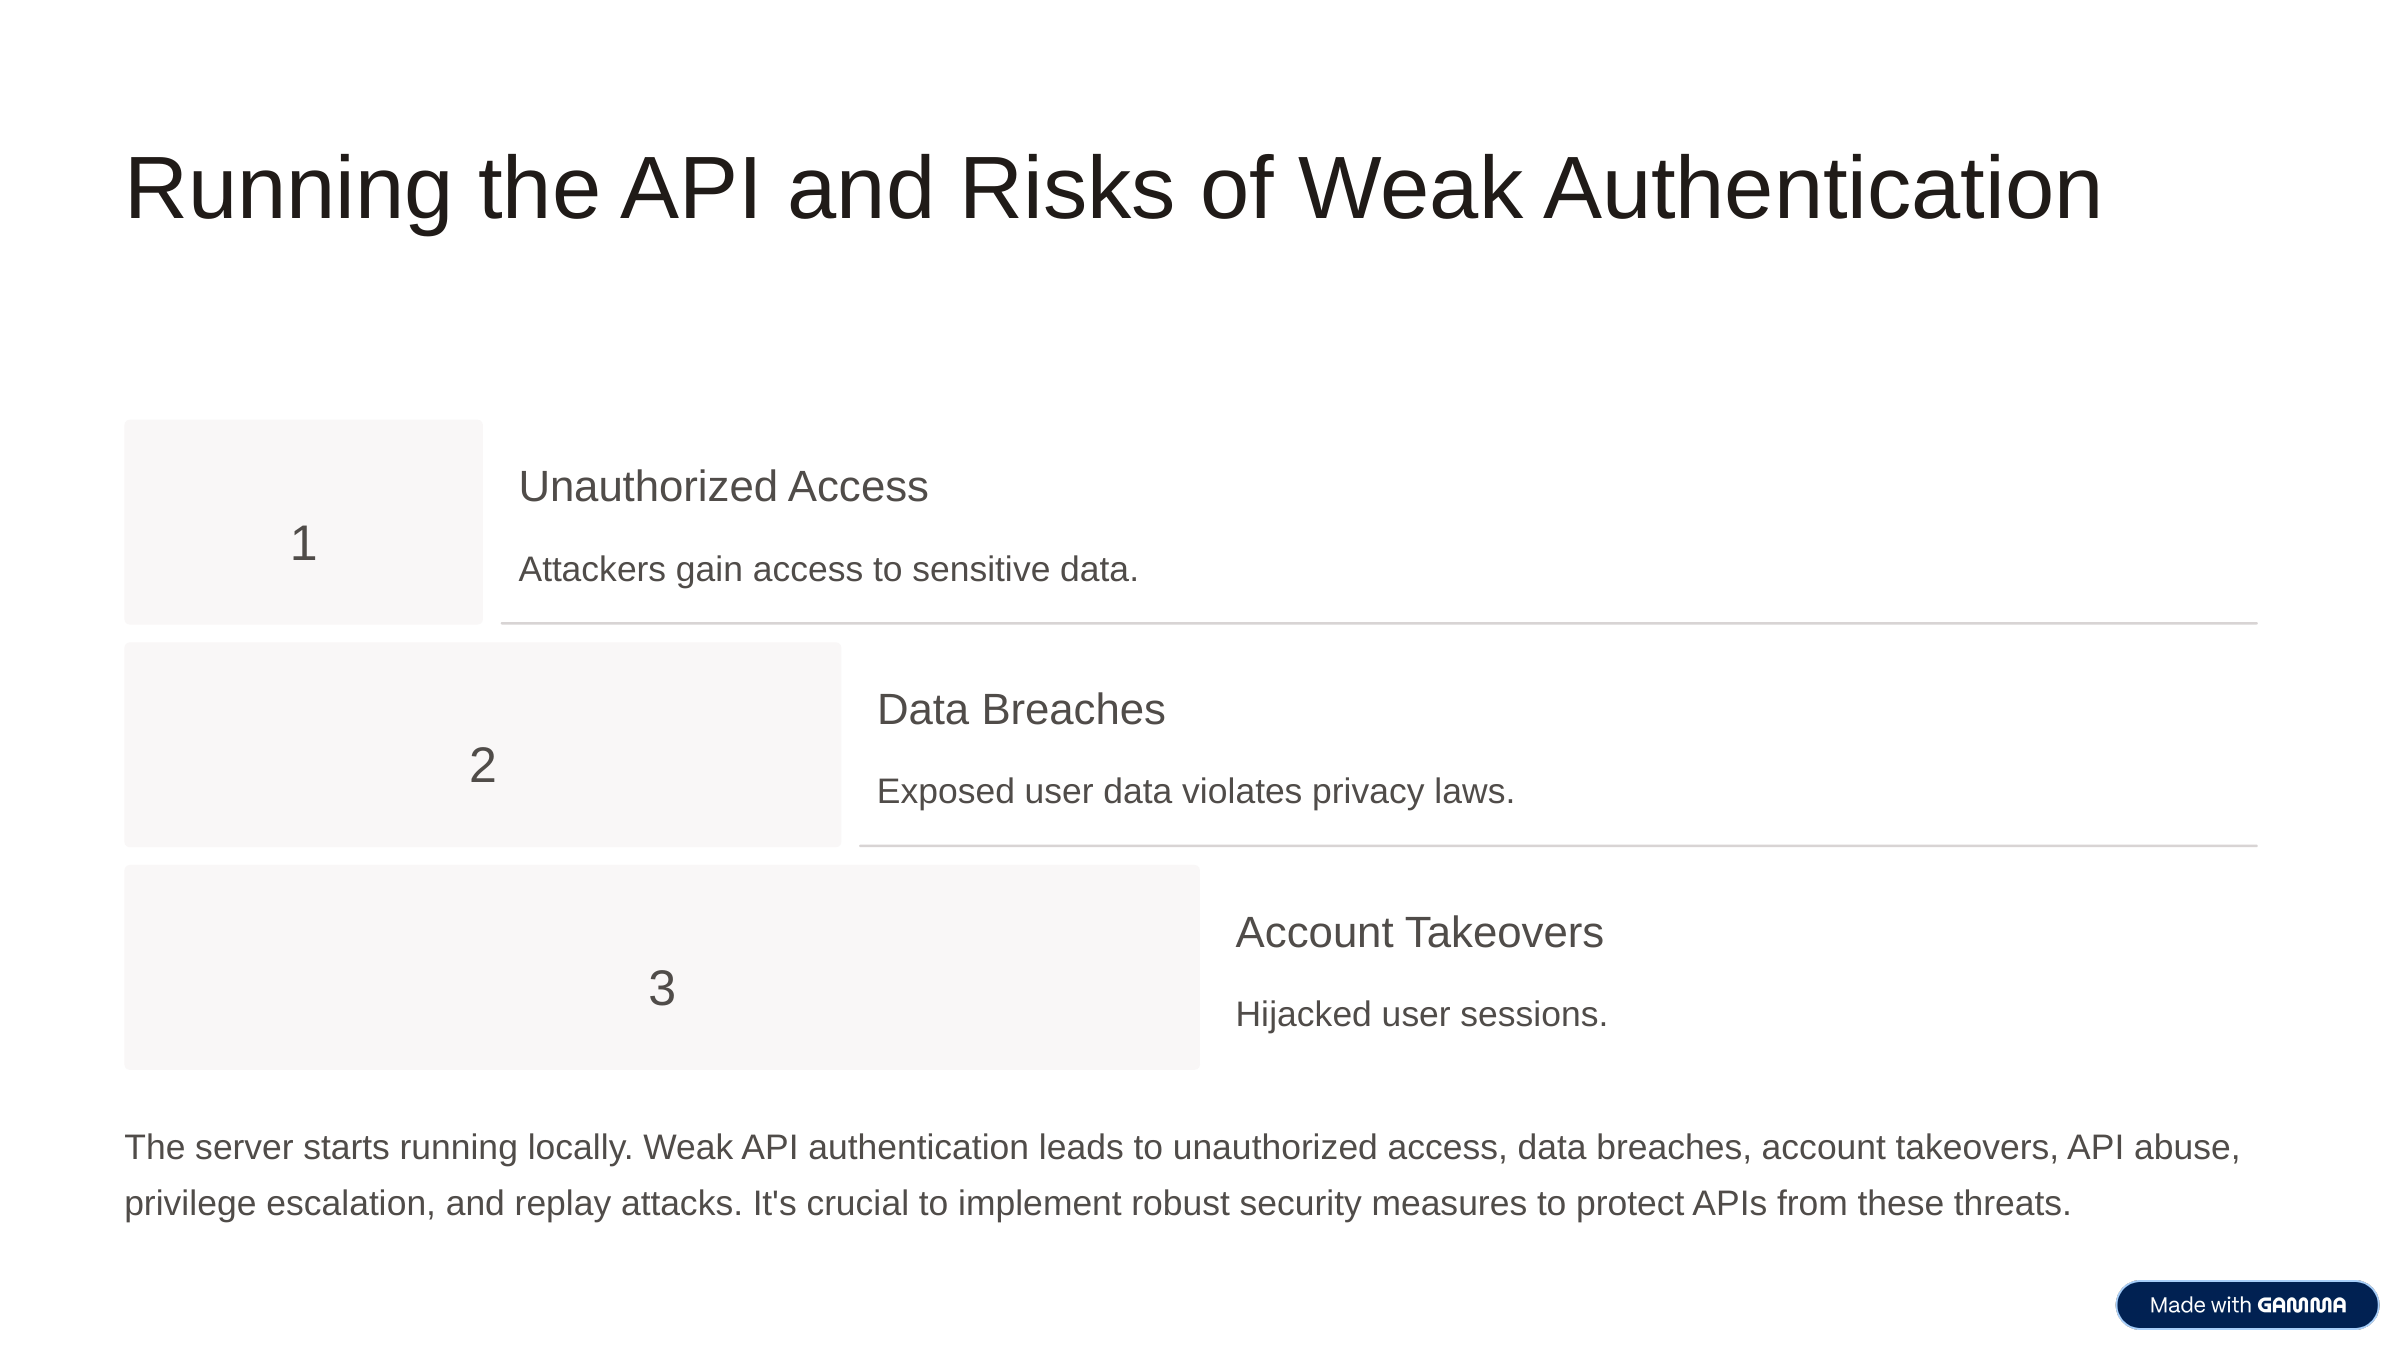

Running the API and Risks of Weak Authentication

Unauthorized Access
1
Attackers gain access to sensitive data.

Data Breaches
2
Exposed user data violates privacy laws.

Account Takeovers
3
Hijacked user sessions.
The server starts running locally. Weak API authentication leads to unauthorized access, data breaches, account takeovers, API abuse, privilege escalation, and replay attacks. It's crucial to implement robust security measures to protect APIs from these threats.